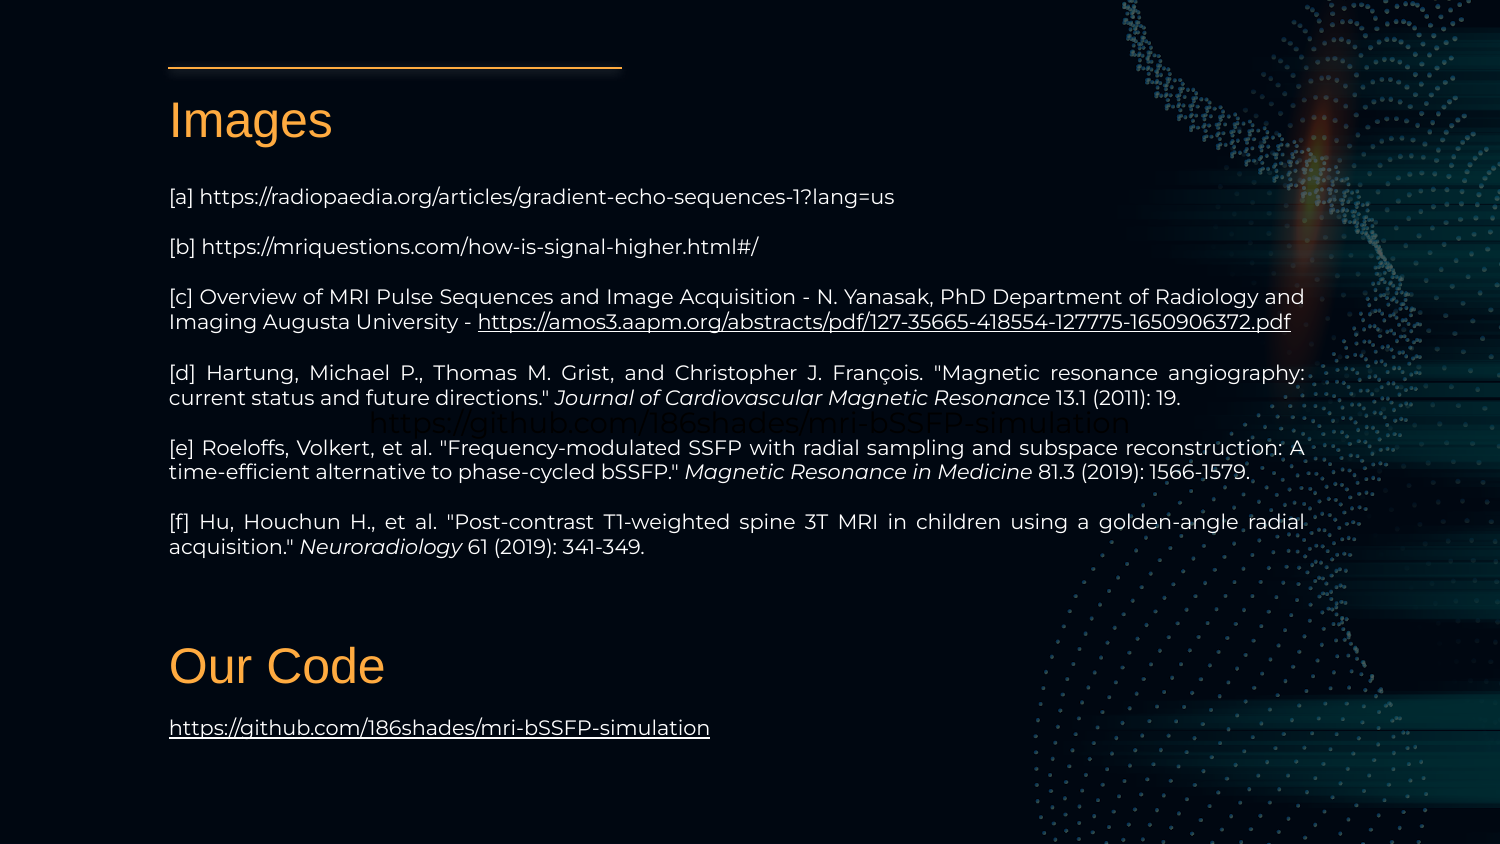

https://github.com/186shades/mri-bSSFP-simulation

# Images
[a] https://radiopaedia.org/articles/gradient-echo-sequences-1?lang=us

[b] https://mriquestions.com/how-is-signal-higher.html#/

[c] Overview of MRI Pulse Sequences and Image Acquisition - N. Yanasak, PhD Department of Radiology and Imaging Augusta University - https://amos3.aapm.org/abstracts/pdf/127-35665-418554-127775-1650906372.pdf

[d] Hartung, Michael P., Thomas M. Grist, and Christopher J. François. "Magnetic resonance angiography: current status and future directions." Journal of Cardiovascular Magnetic Resonance 13.1 (2011): 19.

[e] Roeloffs, Volkert, et al. "Frequency‐modulated SSFP with radial sampling and subspace reconstruction: A time‐efficient alternative to phase‐cycled bSSFP." Magnetic Resonance in Medicine 81.3 (2019): 1566-1579.

[f] Hu, Houchun H., et al. "Post-contrast T1-weighted spine 3T MRI in children using a golden-angle radial acquisition." Neuroradiology 61 (2019): 341-349.

Our Code
https://github.com/186shades/mri-bSSFP-simulation